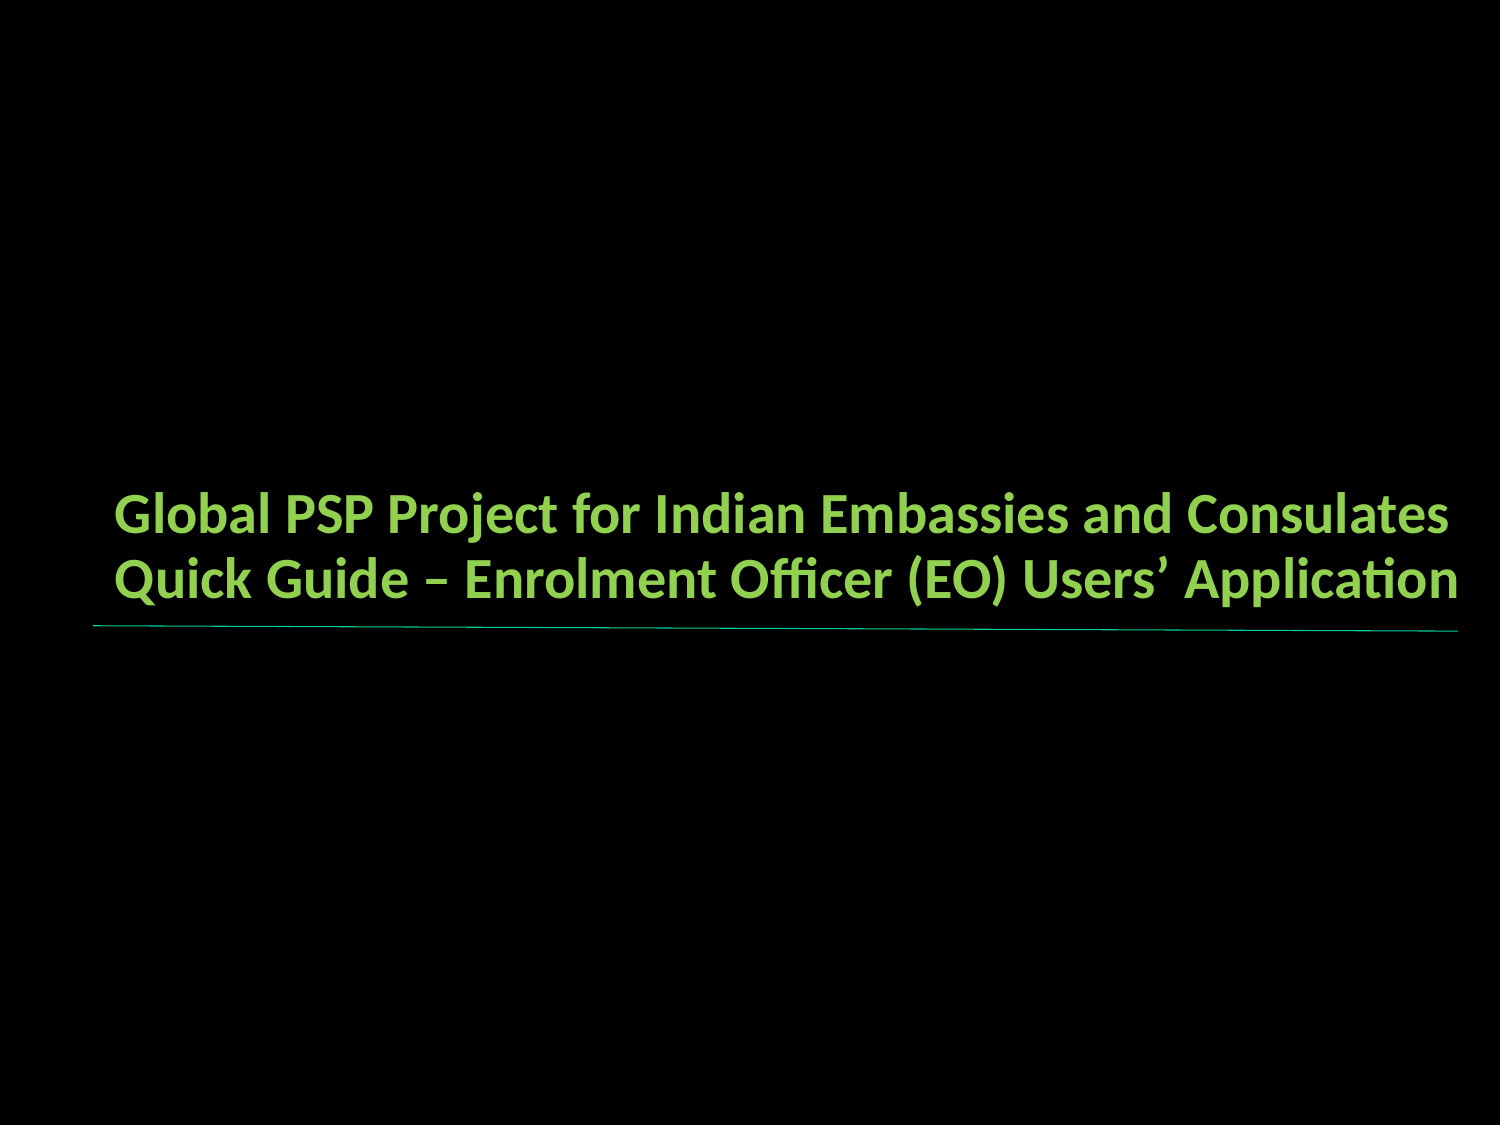

Global PSP Project for Indian Embassies and Consulates
Quick Guide – Enrolment Officer (EO) Users’ Application